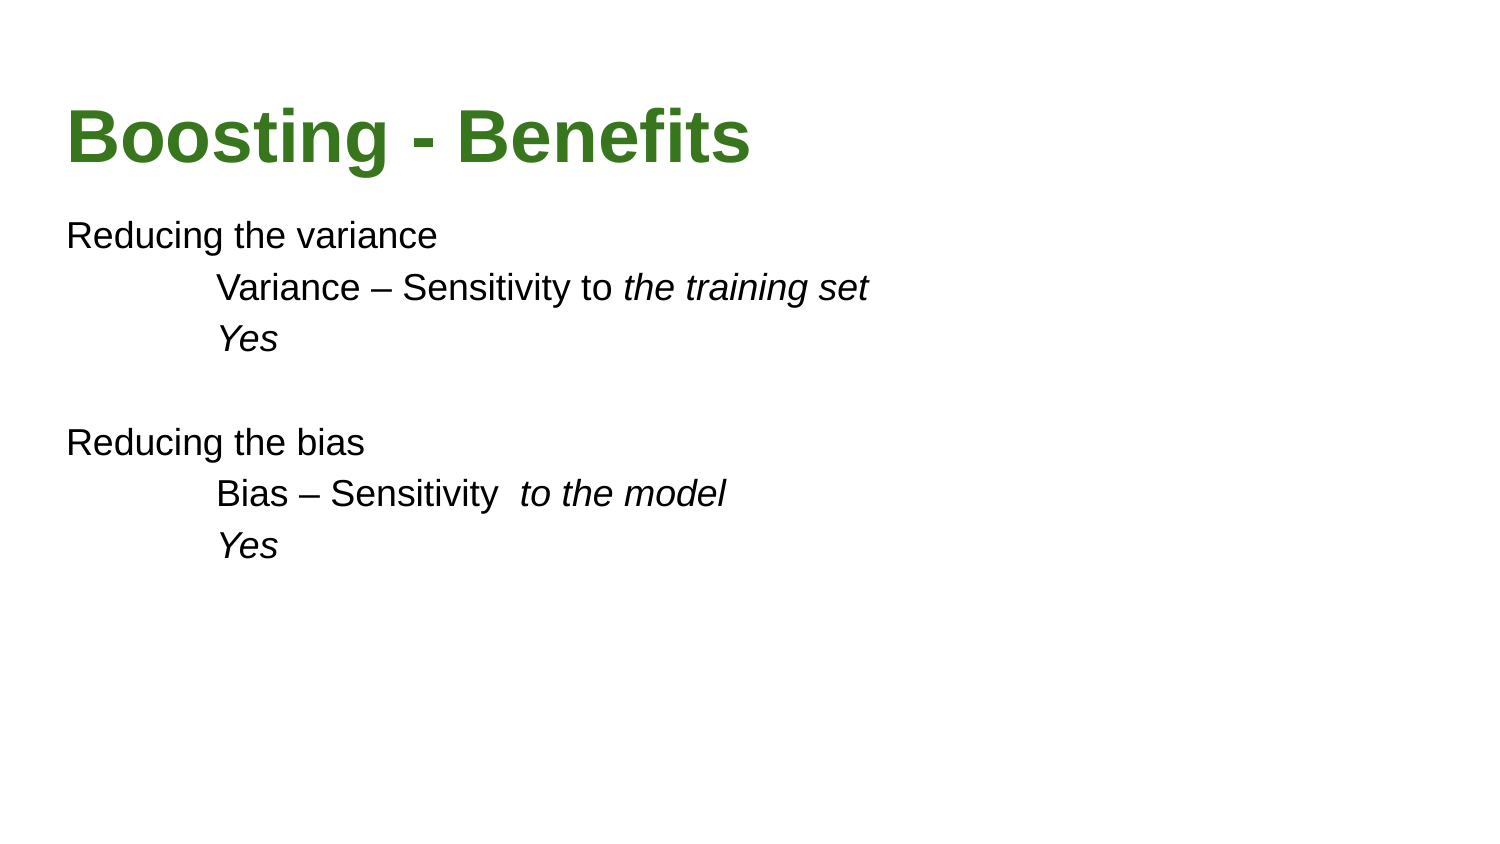

# Boosting - Benefits
Reducing the variance
	Variance – Sensitivity to the training set
	Yes

Reducing the bias
	Bias – Sensitivity  to the model
	Yes